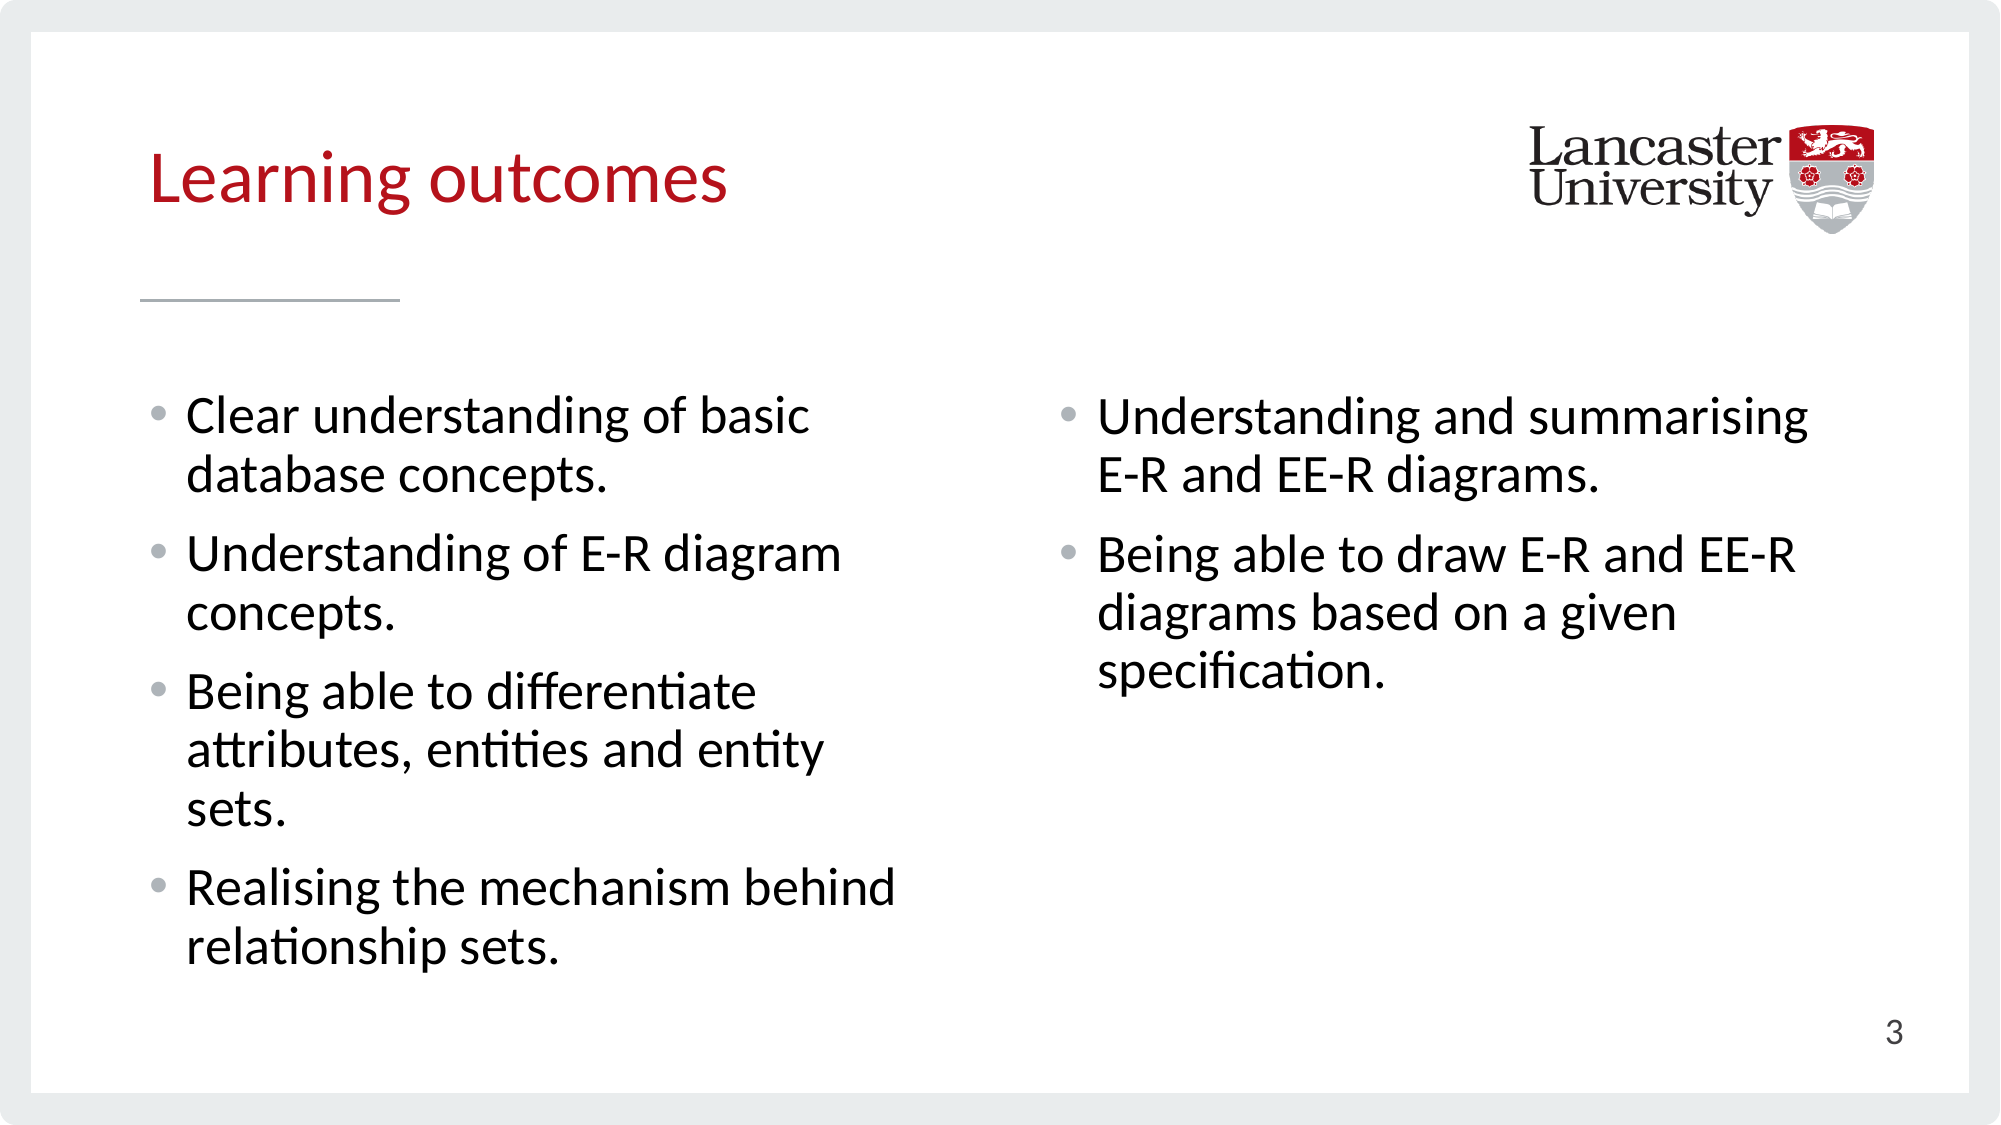

# Learning outcomes
Clear understanding of basic database concepts.
Understanding of E-R diagram concepts.
Being able to differentiate attributes, entities and entity sets.
Realising the mechanism behind relationship sets.
Understanding and summarising E-R and EE-R diagrams.
Being able to draw E-R and EE-R diagrams based on a given specification.
3